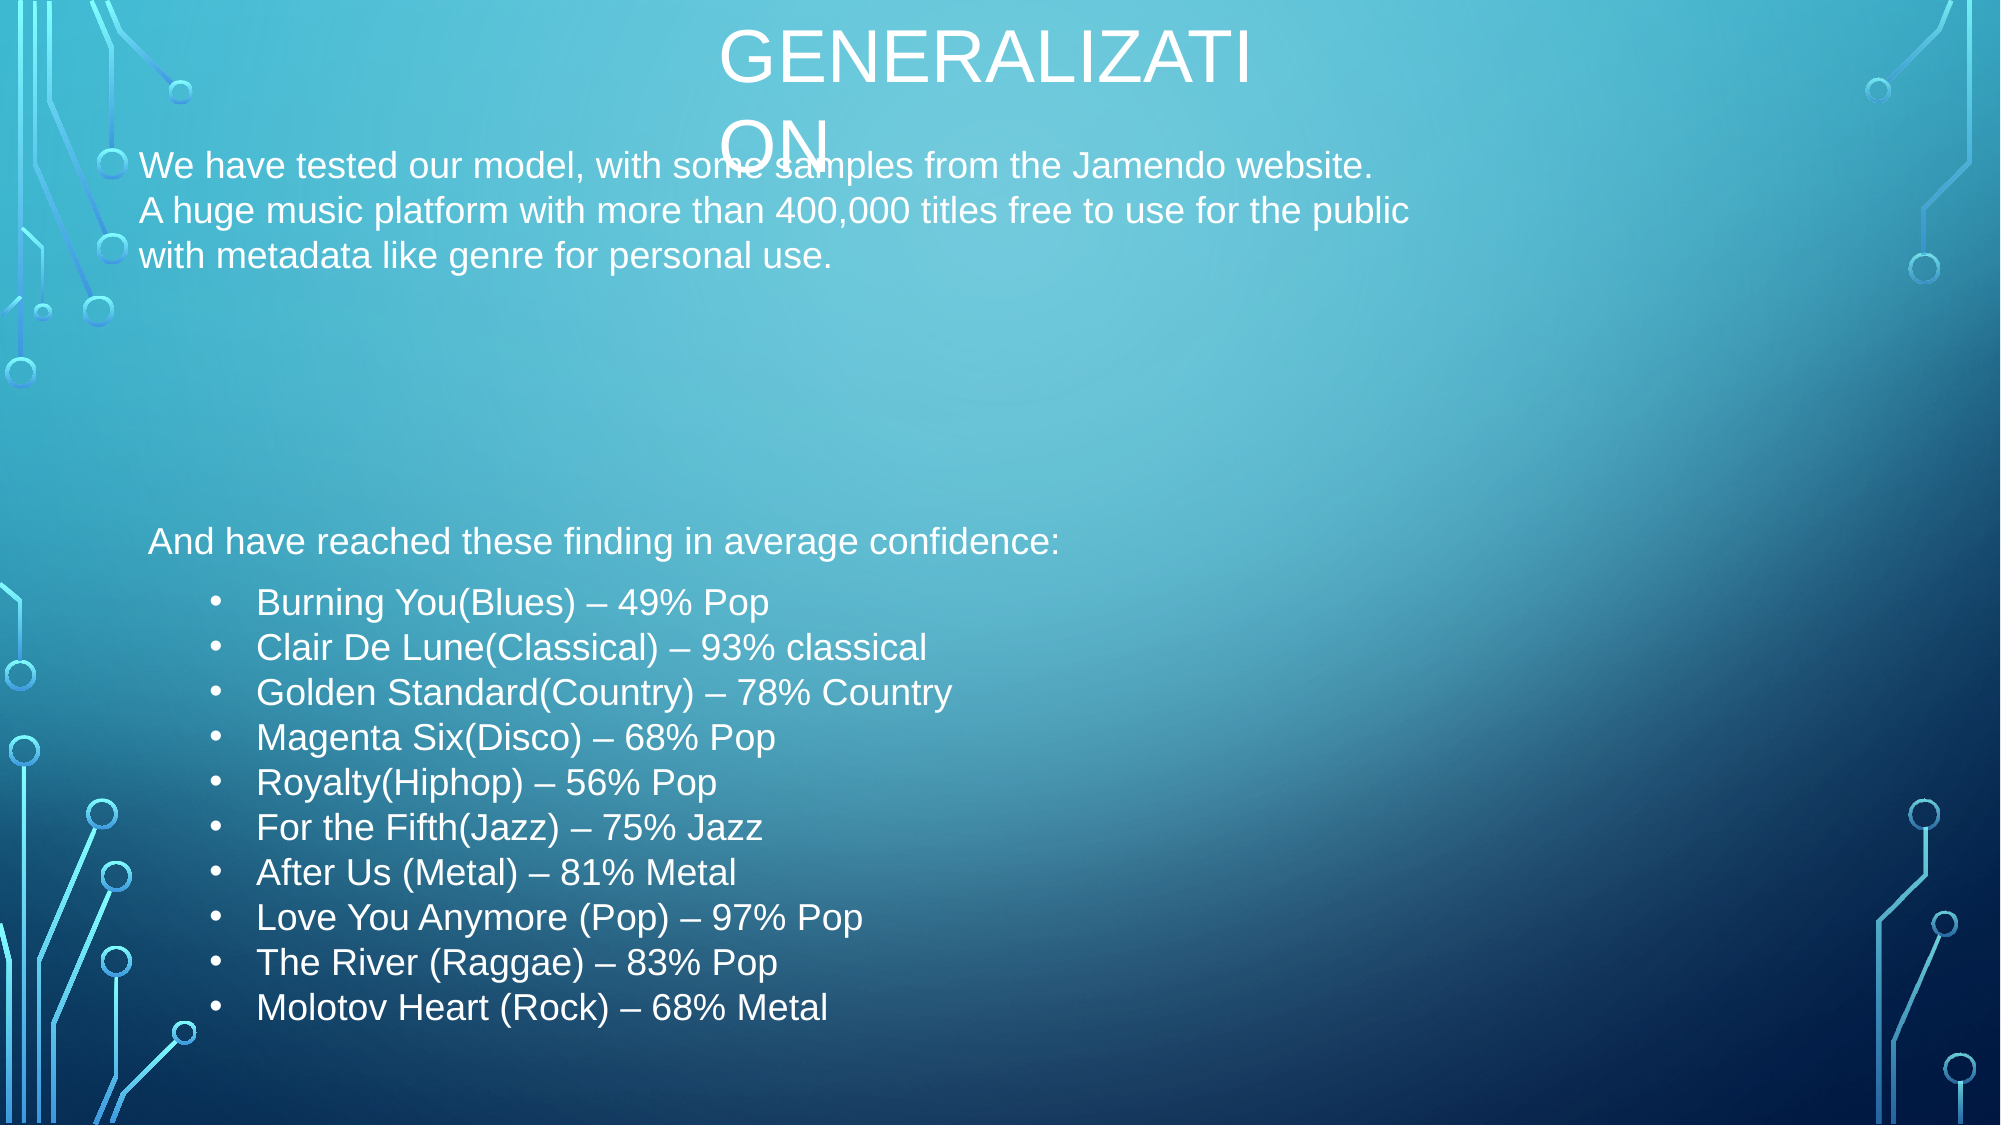

Generalization

We have tested our model, with some samples from the Jamendo website.
A huge music platform with more than 400,000 titles free to use for the public
with metadata like genre for personal use.
And have reached these finding in average confidence:
Burning You(Blues) – 49% Pop
Clair De Lune(Classical) – 93% classical
Golden Standard(Country) – 78% Country
Magenta Six(Disco) – 68% Pop
Royalty(Hiphop) – 56% Pop
For the Fifth(Jazz) – 75% Jazz
After Us (Metal) – 81% Metal
Love You Anymore (Pop) – 97% Pop
The River (Raggae) – 83% Pop
Molotov Heart (Rock) – 68% Metal